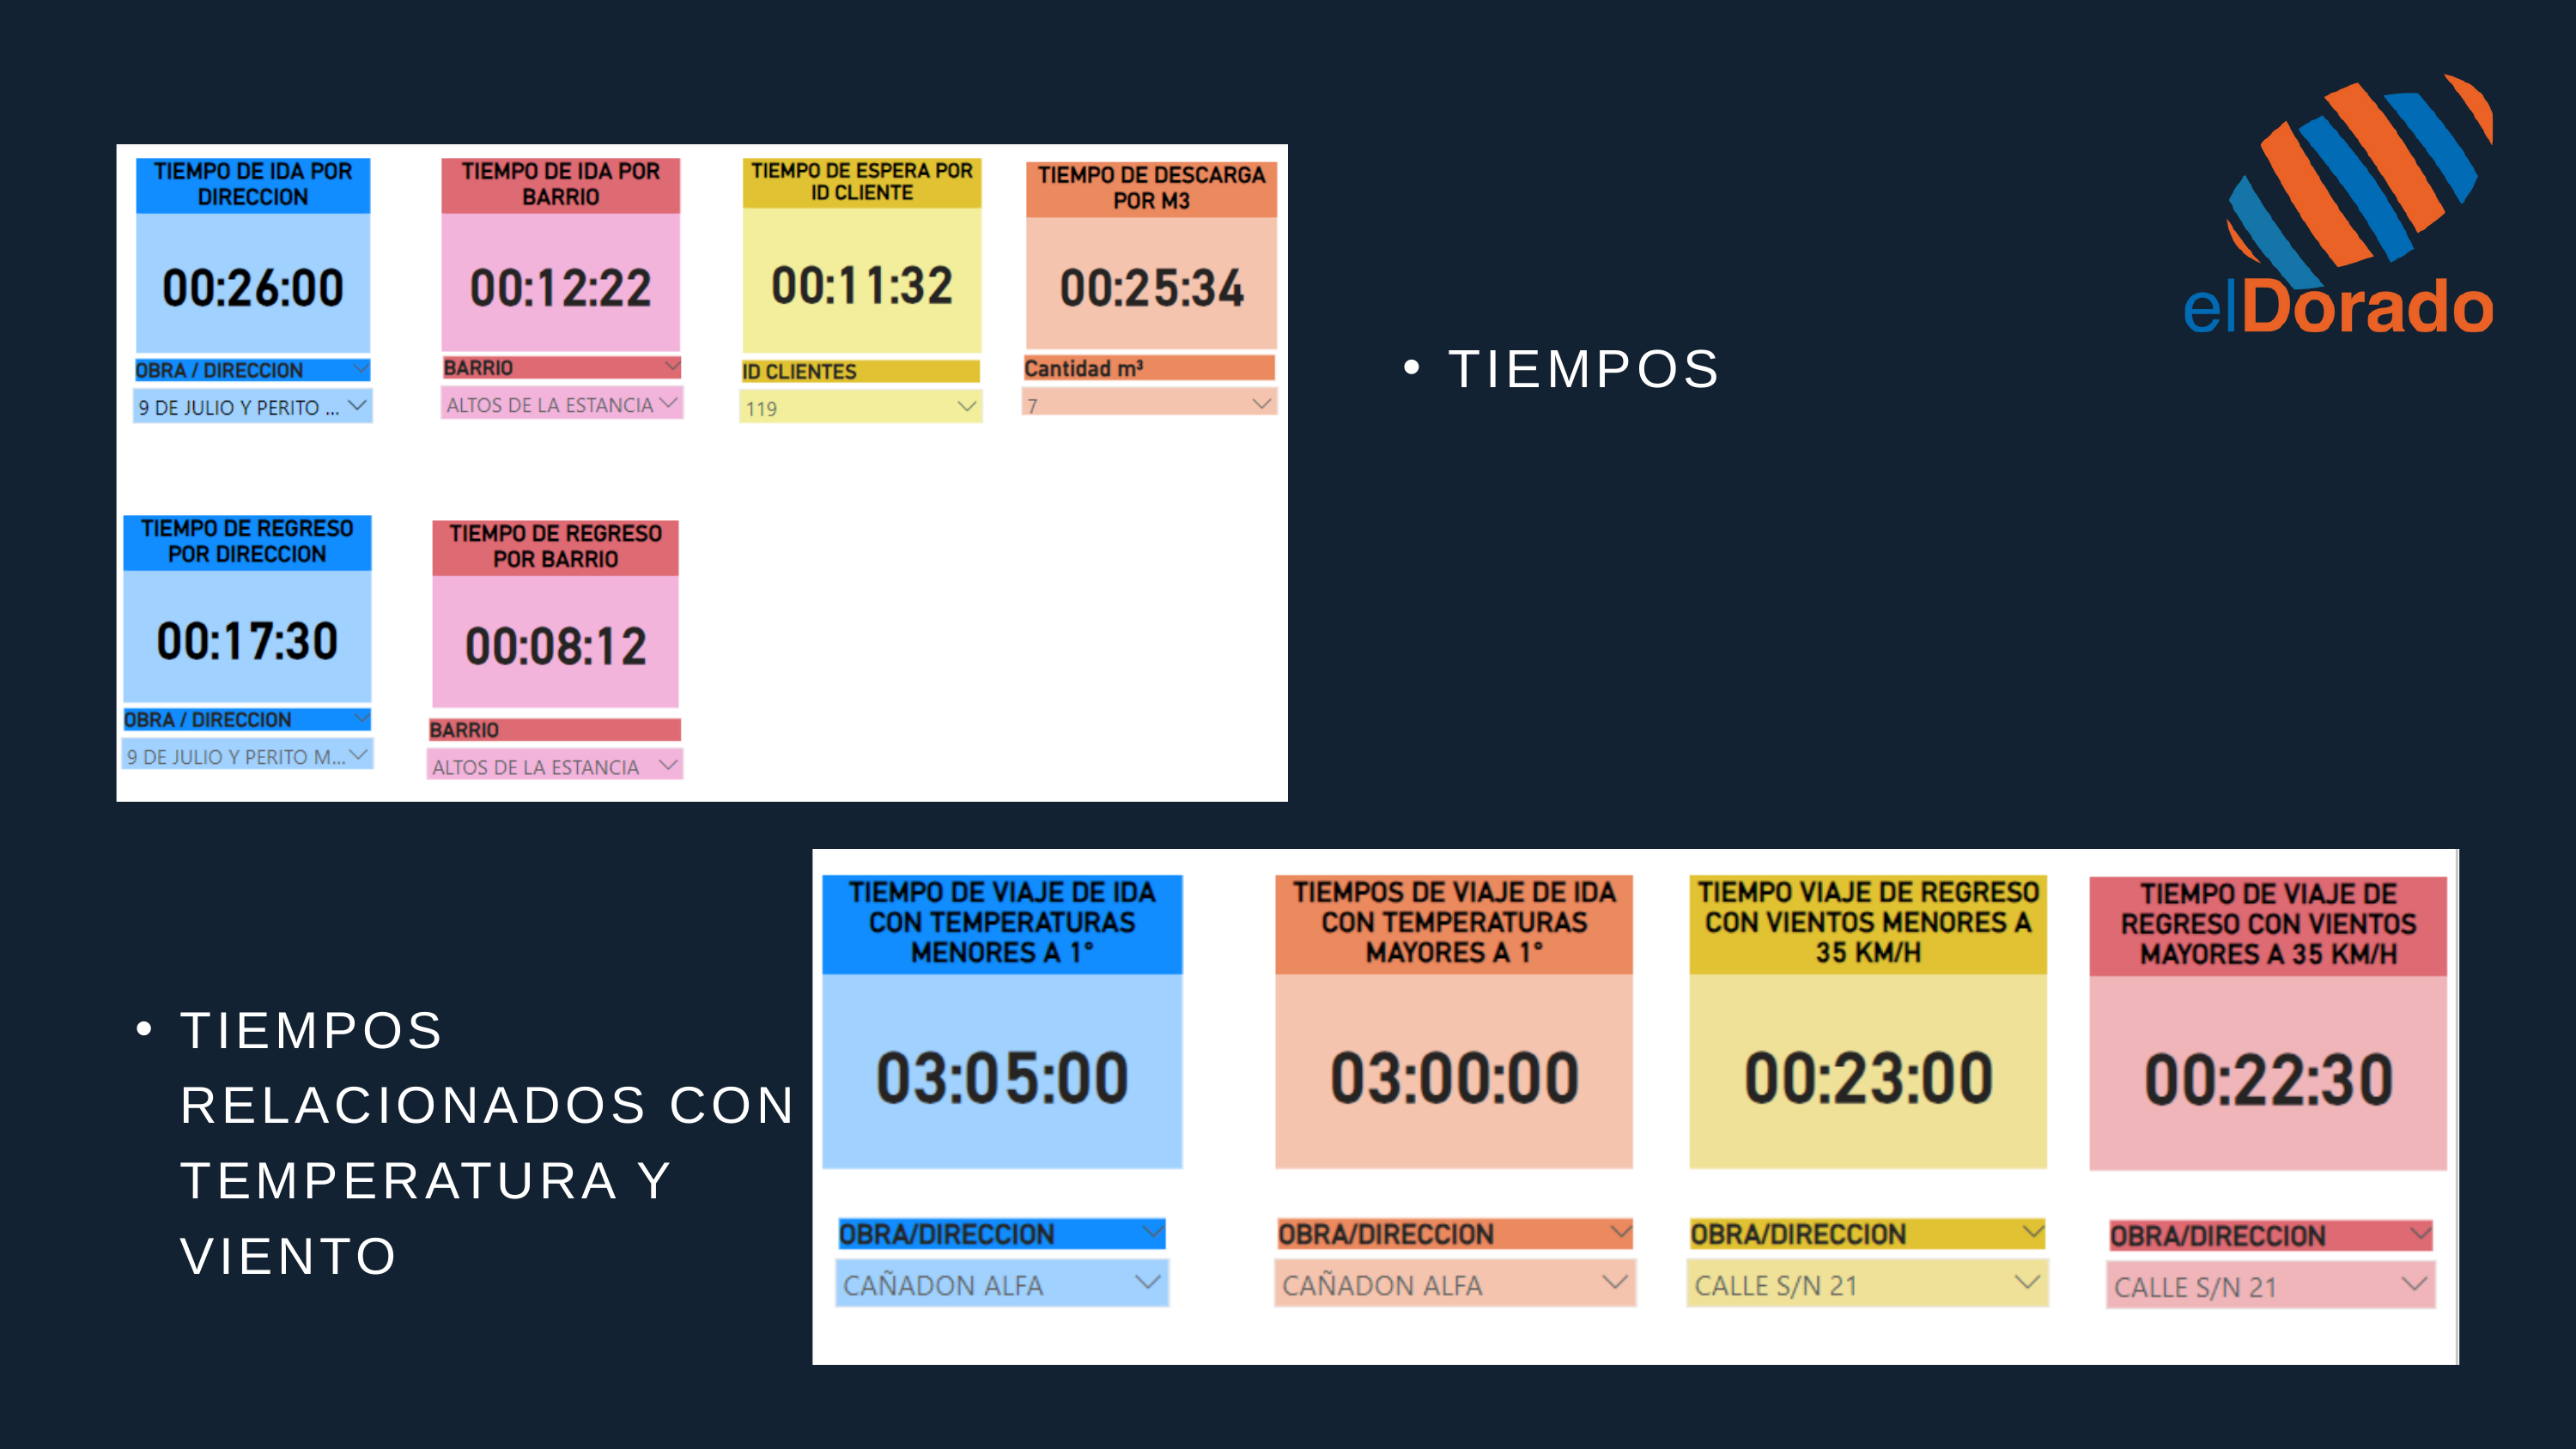

TIEMPOS

TIEMPOS RELACIONADOS CON TEMPERATURA Y VIENTO